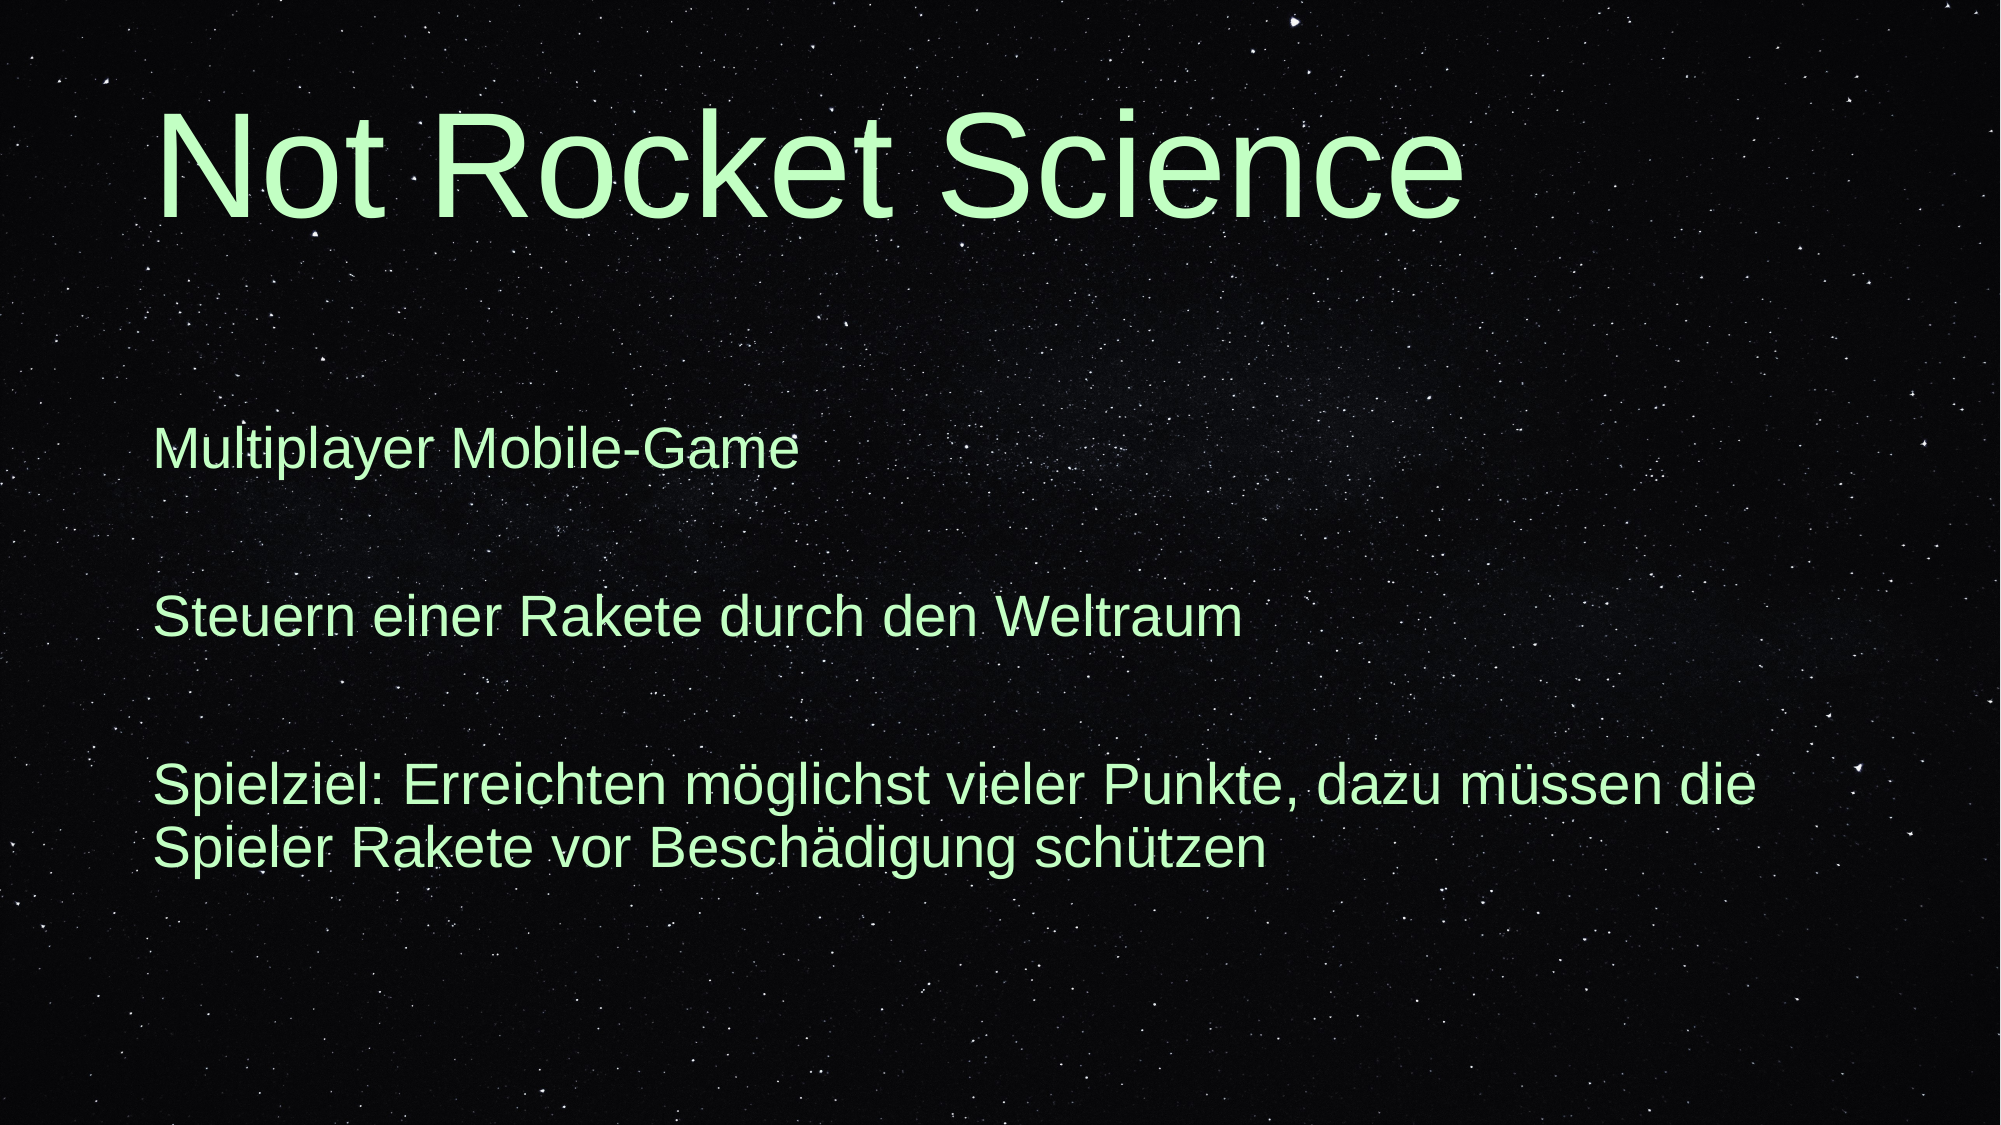

# Not Rocket Science
Multiplayer Mobile-Game

Steuern einer Rakete durch den Weltraum

Spielziel: Erreichten möglichst vieler Punkte, dazu müssen die Spieler Rakete vor Beschädigung schützen